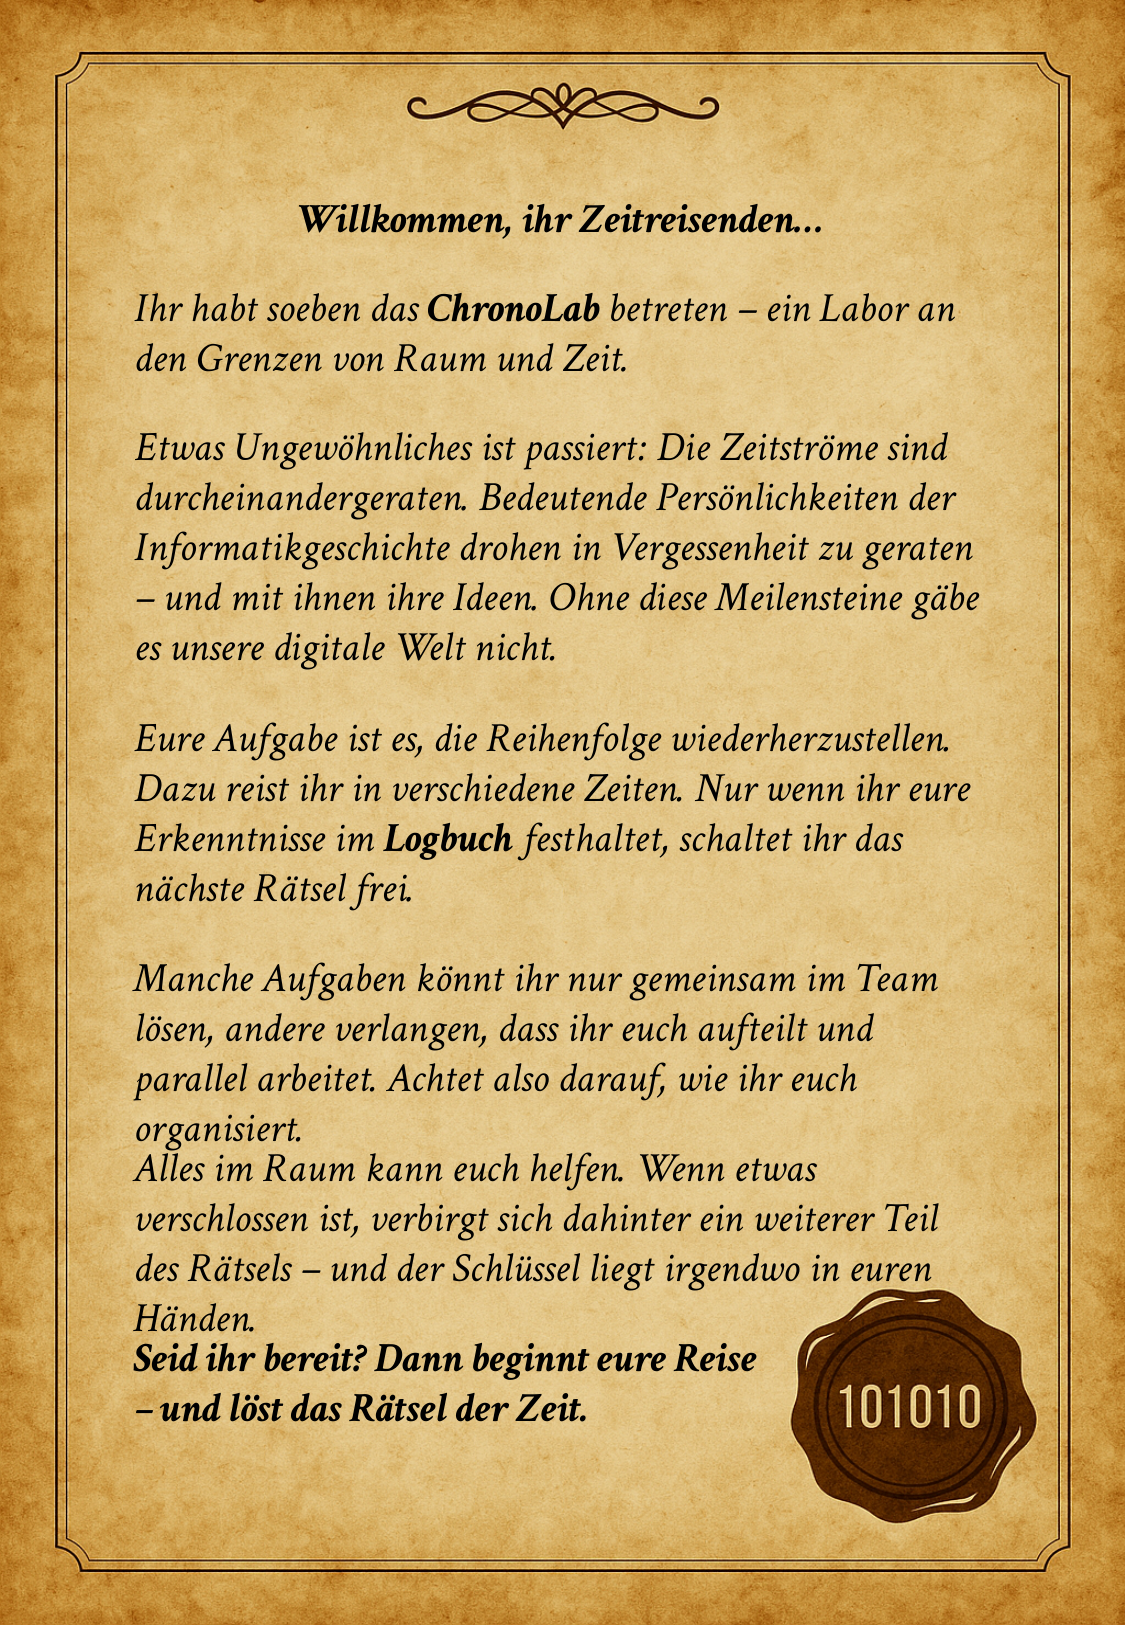

Willkommen, ihr Zeitreisenden…
Ihr habt soeben das ChronoLab betreten – ein Labor an den Grenzen von Raum und Zeit.
Etwas Ungewöhnliches ist passiert: Die Zeitströme sind durcheinandergeraten. Bedeutende Persönlichkeiten der Informatikgeschichte drohen in Vergessenheit zu geraten – und mit ihnen ihre Ideen. Ohne diese Meilensteine gäbe es unsere digitale Welt nicht.
Eure Aufgabe ist es, die Reihenfolge wiederherzustellen. Dazu reist ihr in verschiedene Zeiten. Nur wenn ihr eure Erkenntnisse im Logbuch festhaltet, schaltet ihr das nächste Rätsel frei.
Manche Aufgaben könnt ihr nur gemeinsam im Team lösen, andere verlangen, dass ihr euch aufteilt und parallel arbeitet. Achtet also darauf, wie ihr euch organisiert.
Alles im Raum kann euch helfen. Wenn etwas verschlossen ist, verbirgt sich dahinter ein weiterer Teil des Rätsels – und der Schlüssel liegt irgendwo in euren Händen.
Seid ihr bereit? Dann beginnt eure Reise – und löst das Rätsel der Zeit.